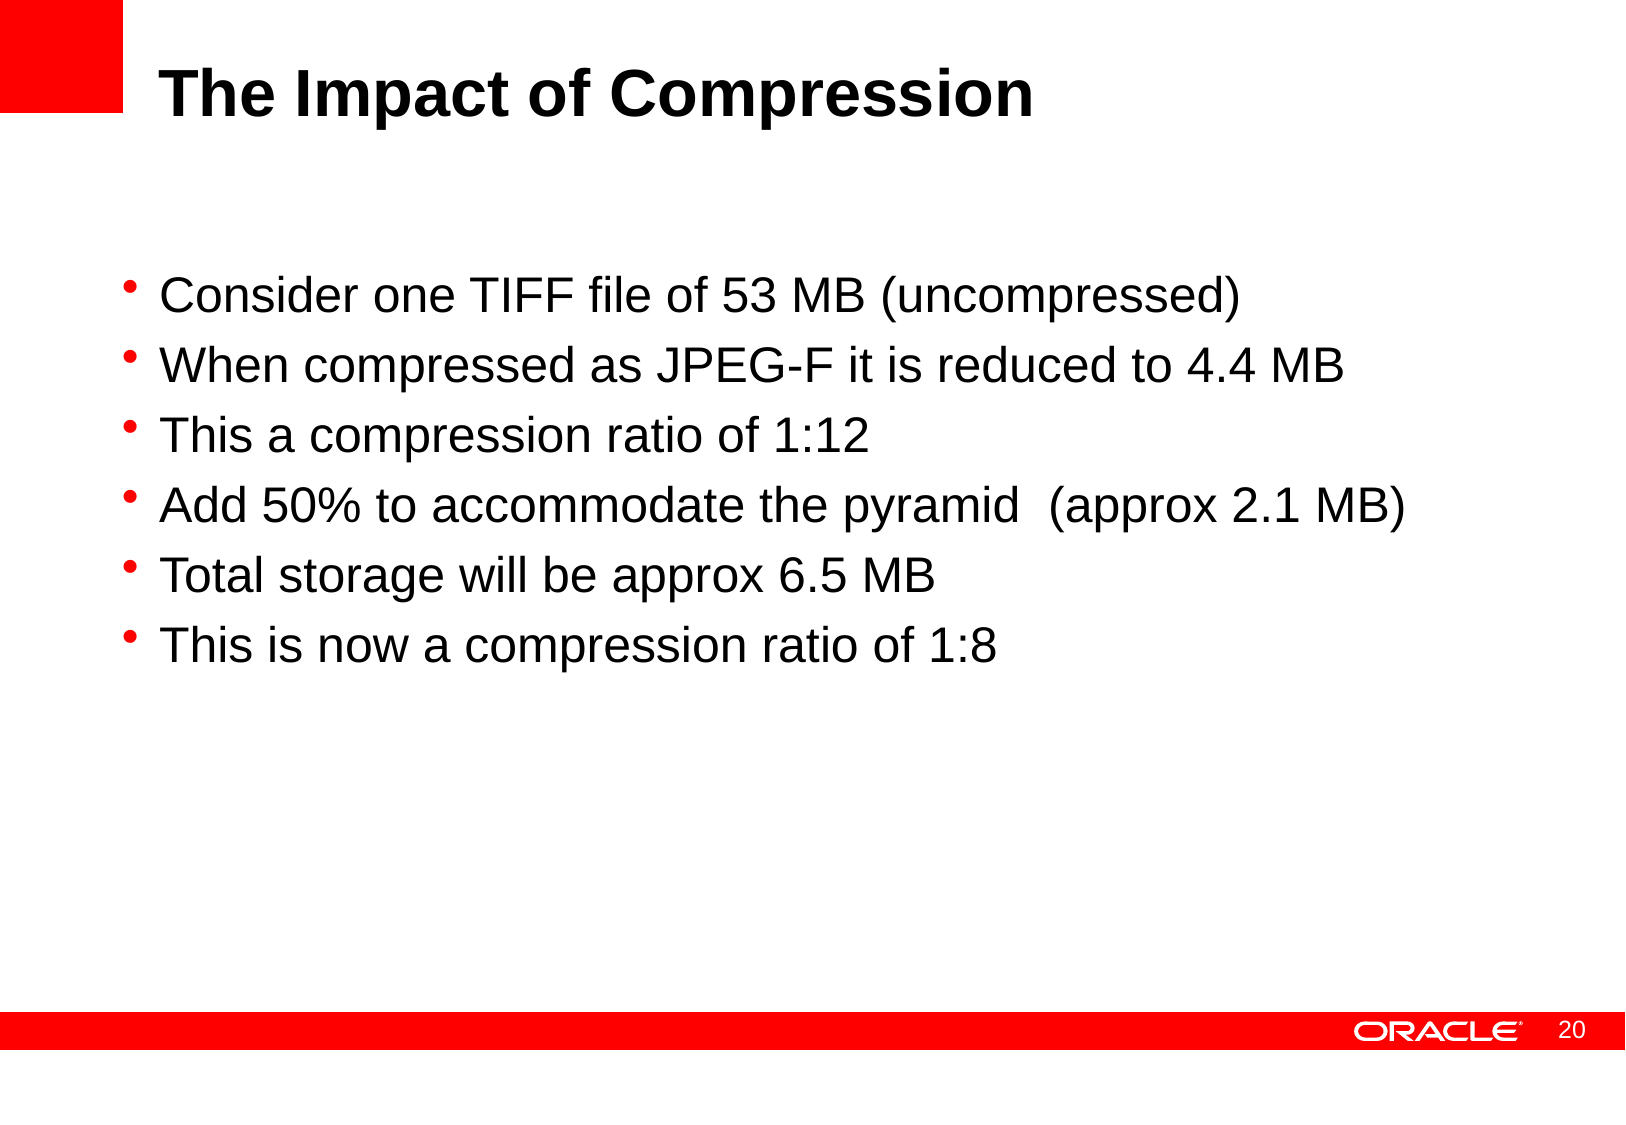

# The Impact of Compression
Consider one TIFF file of 53 MB (uncompressed)
When compressed as JPEG-F it is reduced to 4.4 MB
This a compression ratio of 1:12
Add 50% to accommodate the pyramid  (approx 2.1 MB)
Total storage will be approx 6.5 MB
This is now a compression ratio of 1:8